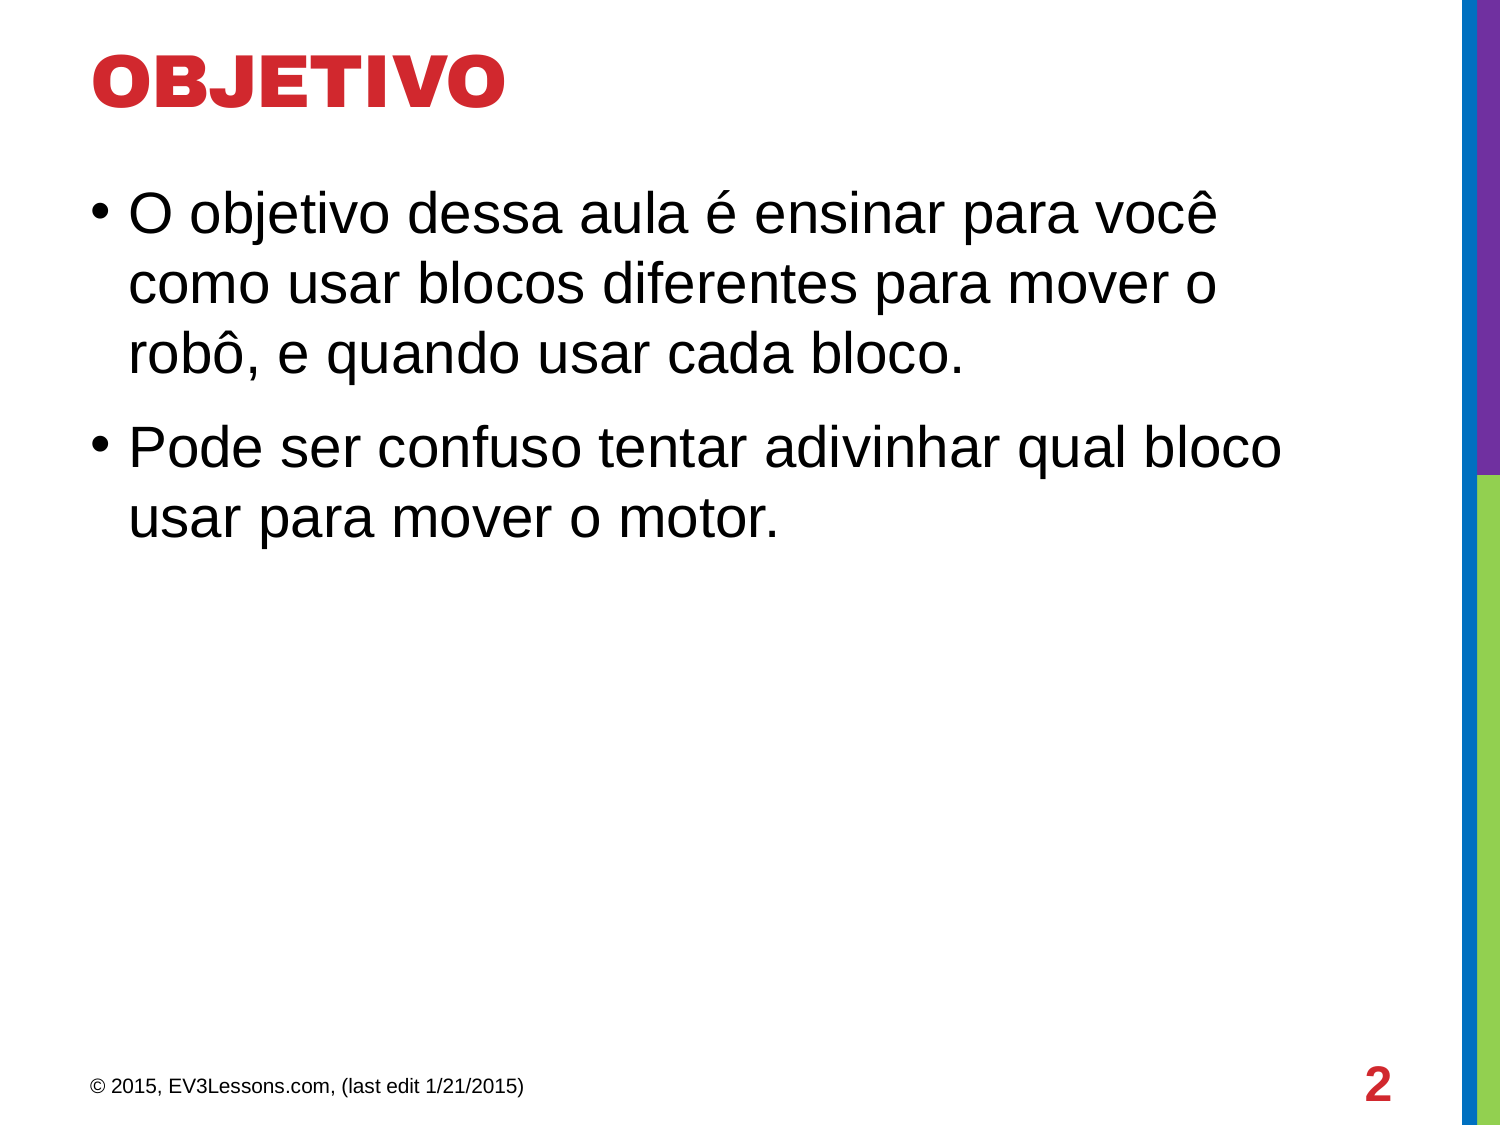

# Objetivo
O objetivo dessa aula é ensinar para você como usar blocos diferentes para mover o robô, e quando usar cada bloco.
Pode ser confuso tentar adivinhar qual bloco usar para mover o motor.
2
© 2015, EV3Lessons.com, (last edit 1/21/2015)